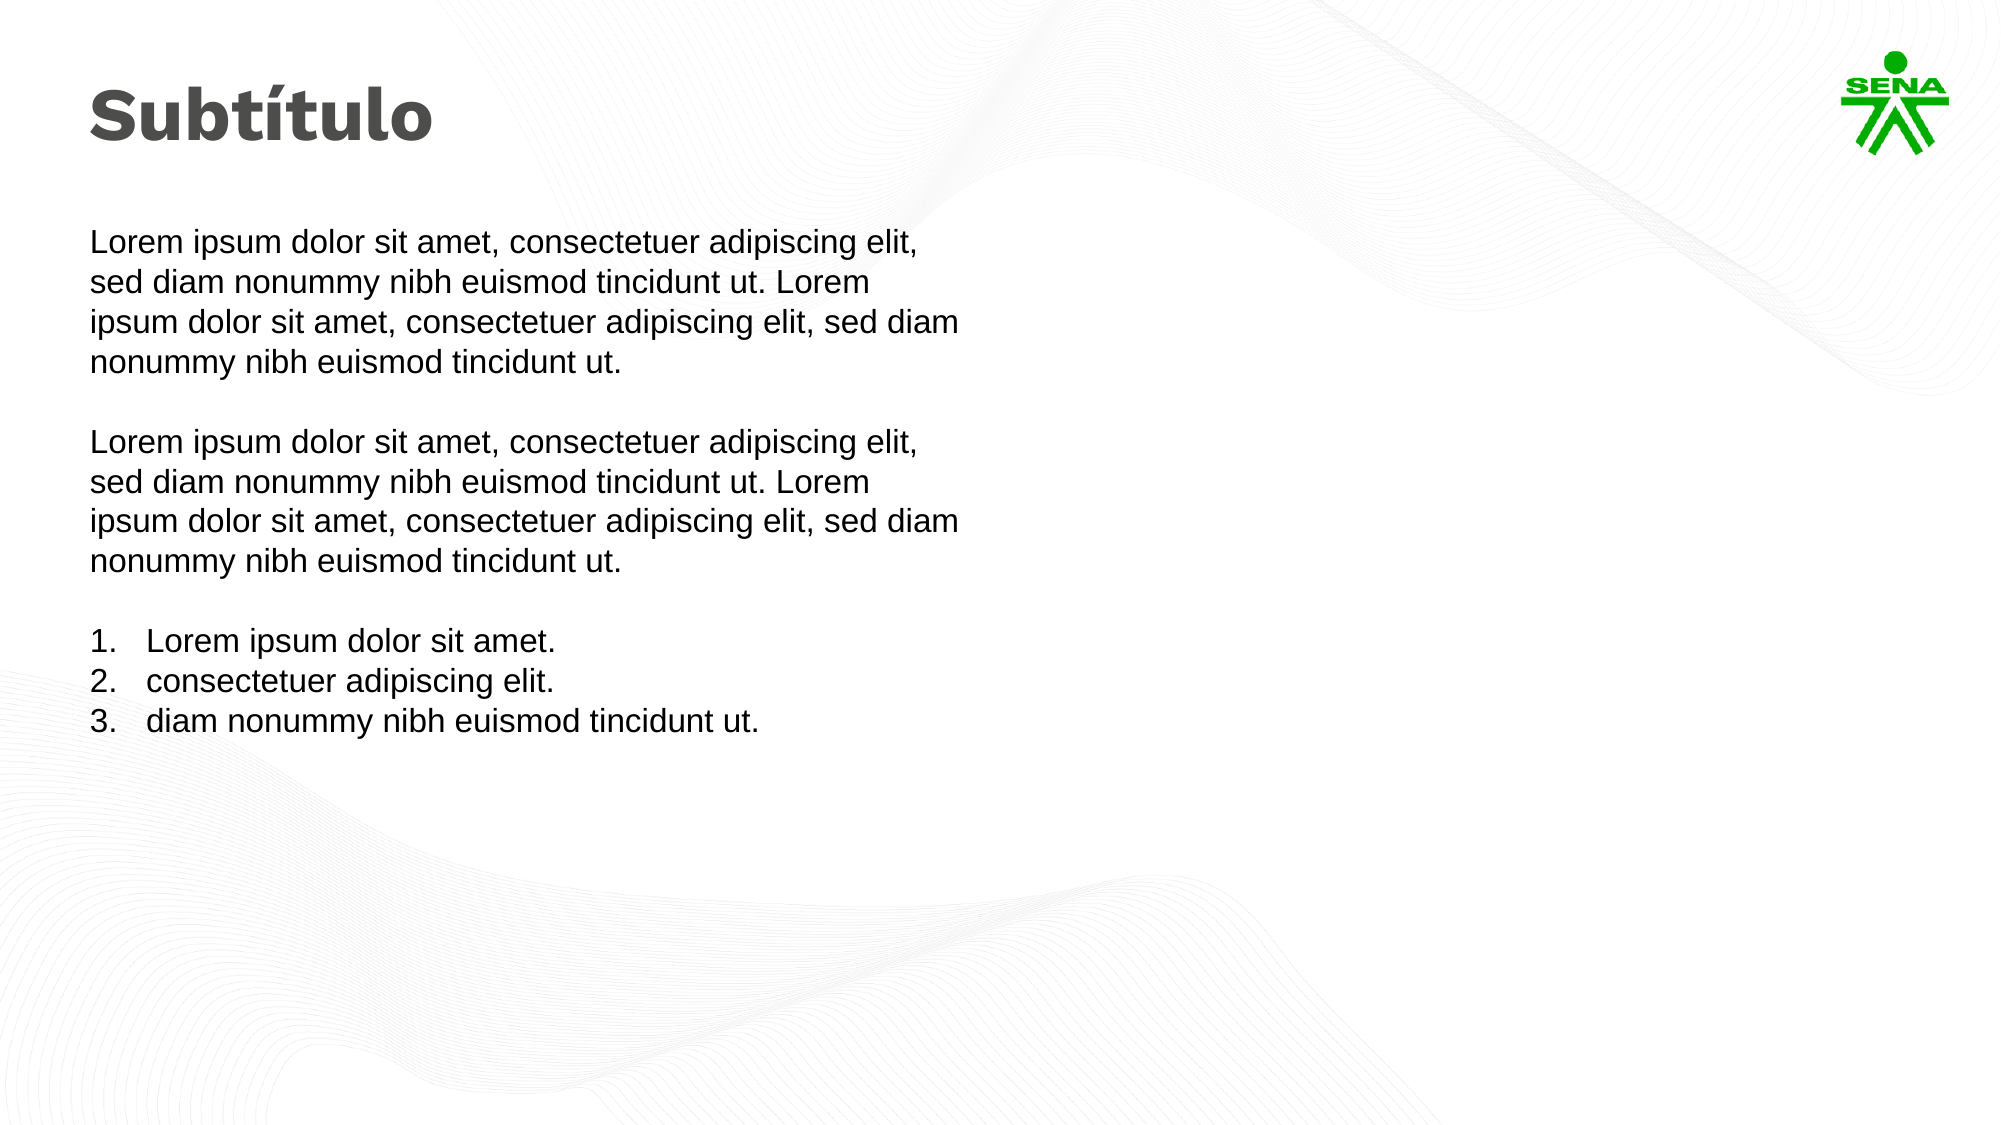

Subtítulo
Lorem ipsum dolor sit amet, consectetuer adipiscing elit, sed diam nonummy nibh euismod tincidunt ut. Lorem ipsum dolor sit amet, consectetuer adipiscing elit, sed diam nonummy nibh euismod tincidunt ut.

Lorem ipsum dolor sit amet, consectetuer adipiscing elit, sed diam nonummy nibh euismod tincidunt ut. Lorem ipsum dolor sit amet, consectetuer adipiscing elit, sed diam nonummy nibh euismod tincidunt ut.

Lorem ipsum dolor sit amet.
consectetuer adipiscing elit.
diam nonummy nibh euismod tincidunt ut.